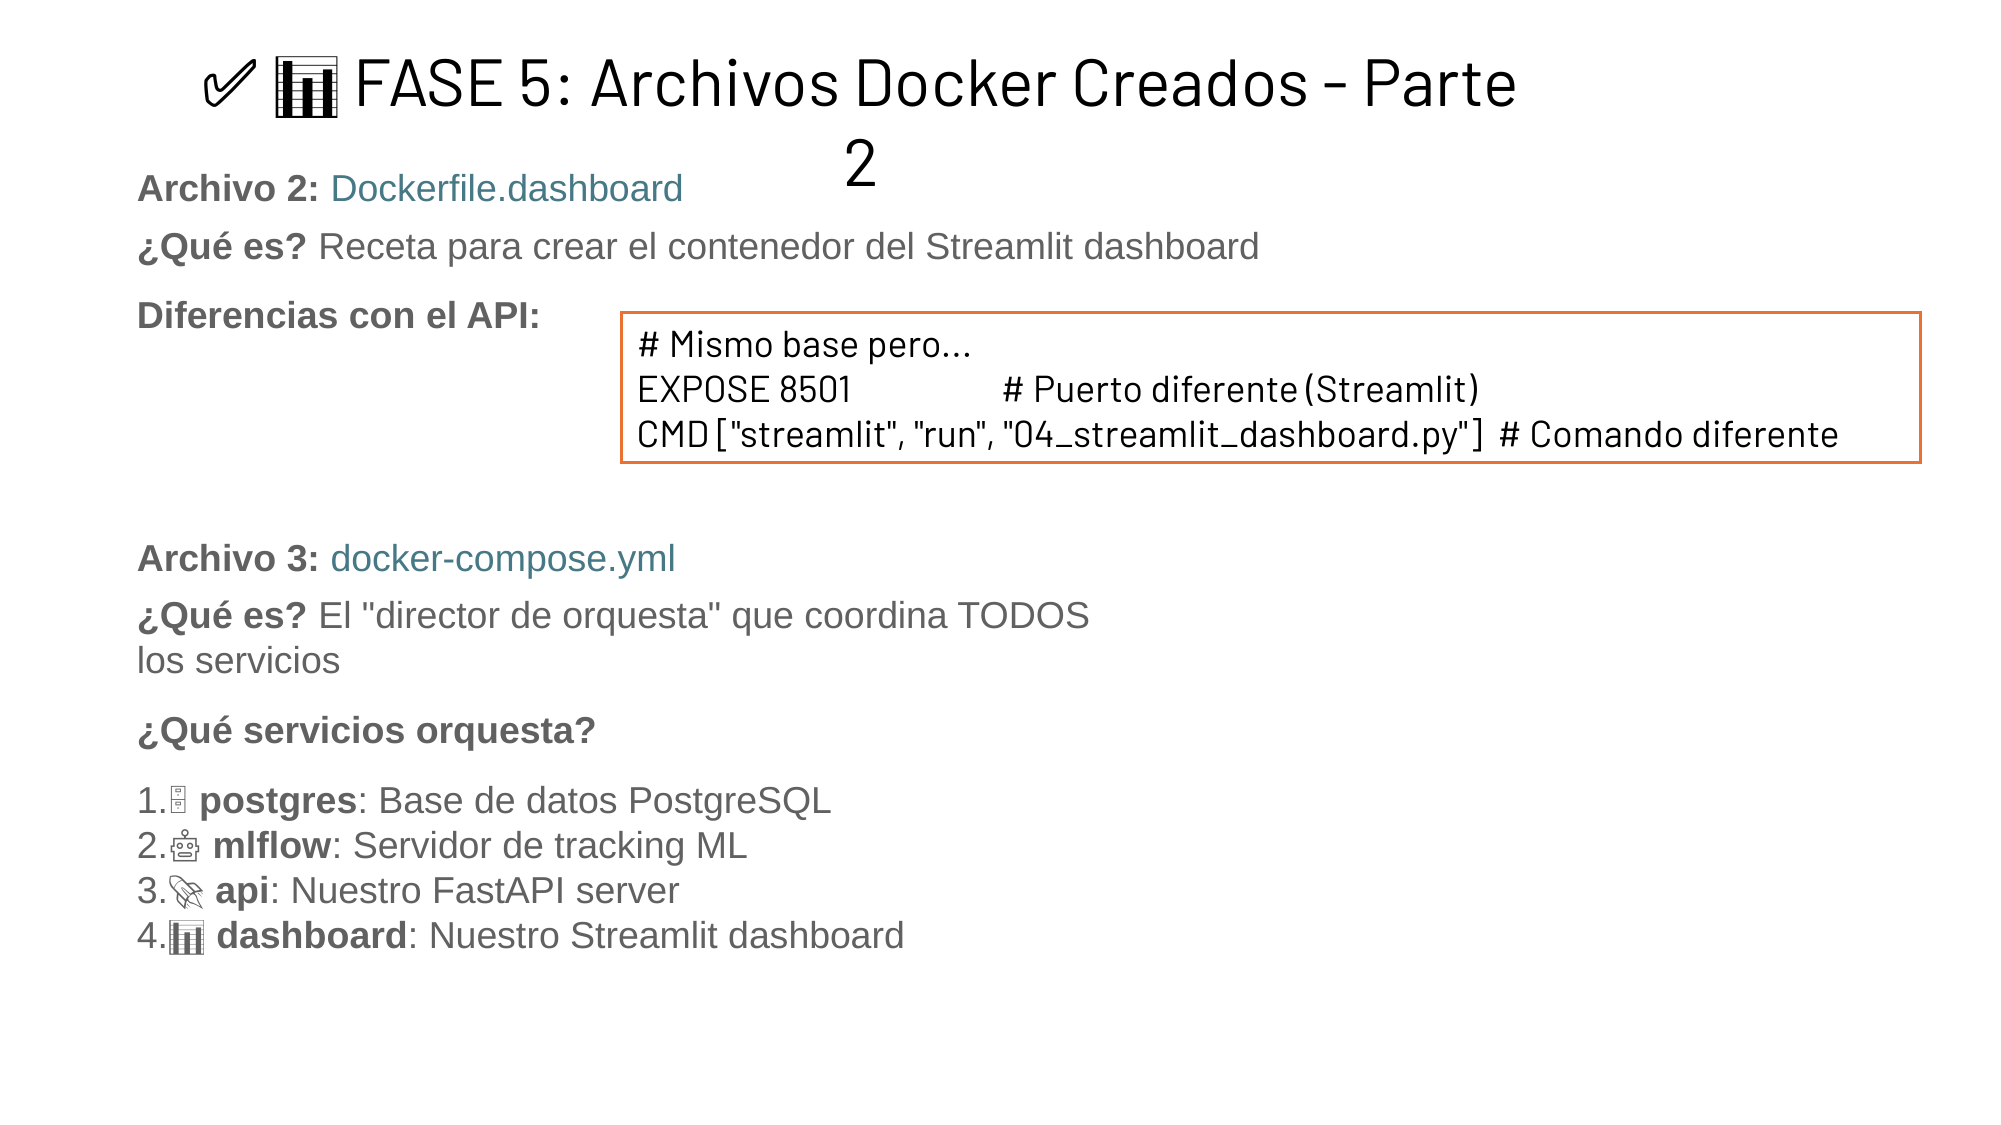

# ✅ 📊 FASE 5: Archivos Docker Creados - Parte 2
Archivo 2: Dockerfile.dashboard
¿Qué es? Receta para crear el contenedor del Streamlit dashboard
Diferencias con el API:
# Mismo base pero...
EXPOSE 8501                    # Puerto diferente (Streamlit)
CMD ["streamlit", "run", "04_streamlit_dashboard.py"]  # Comando diferente
Archivo 3: docker-compose.yml
¿Qué es? El "director de orquesta" que coordina TODOS los servicios
¿Qué servicios orquesta?
🗄️ postgres: Base de datos PostgreSQL
🤖 mlflow: Servidor de tracking ML
🚀 api: Nuestro FastAPI server
📊 dashboard: Nuestro Streamlit dashboard